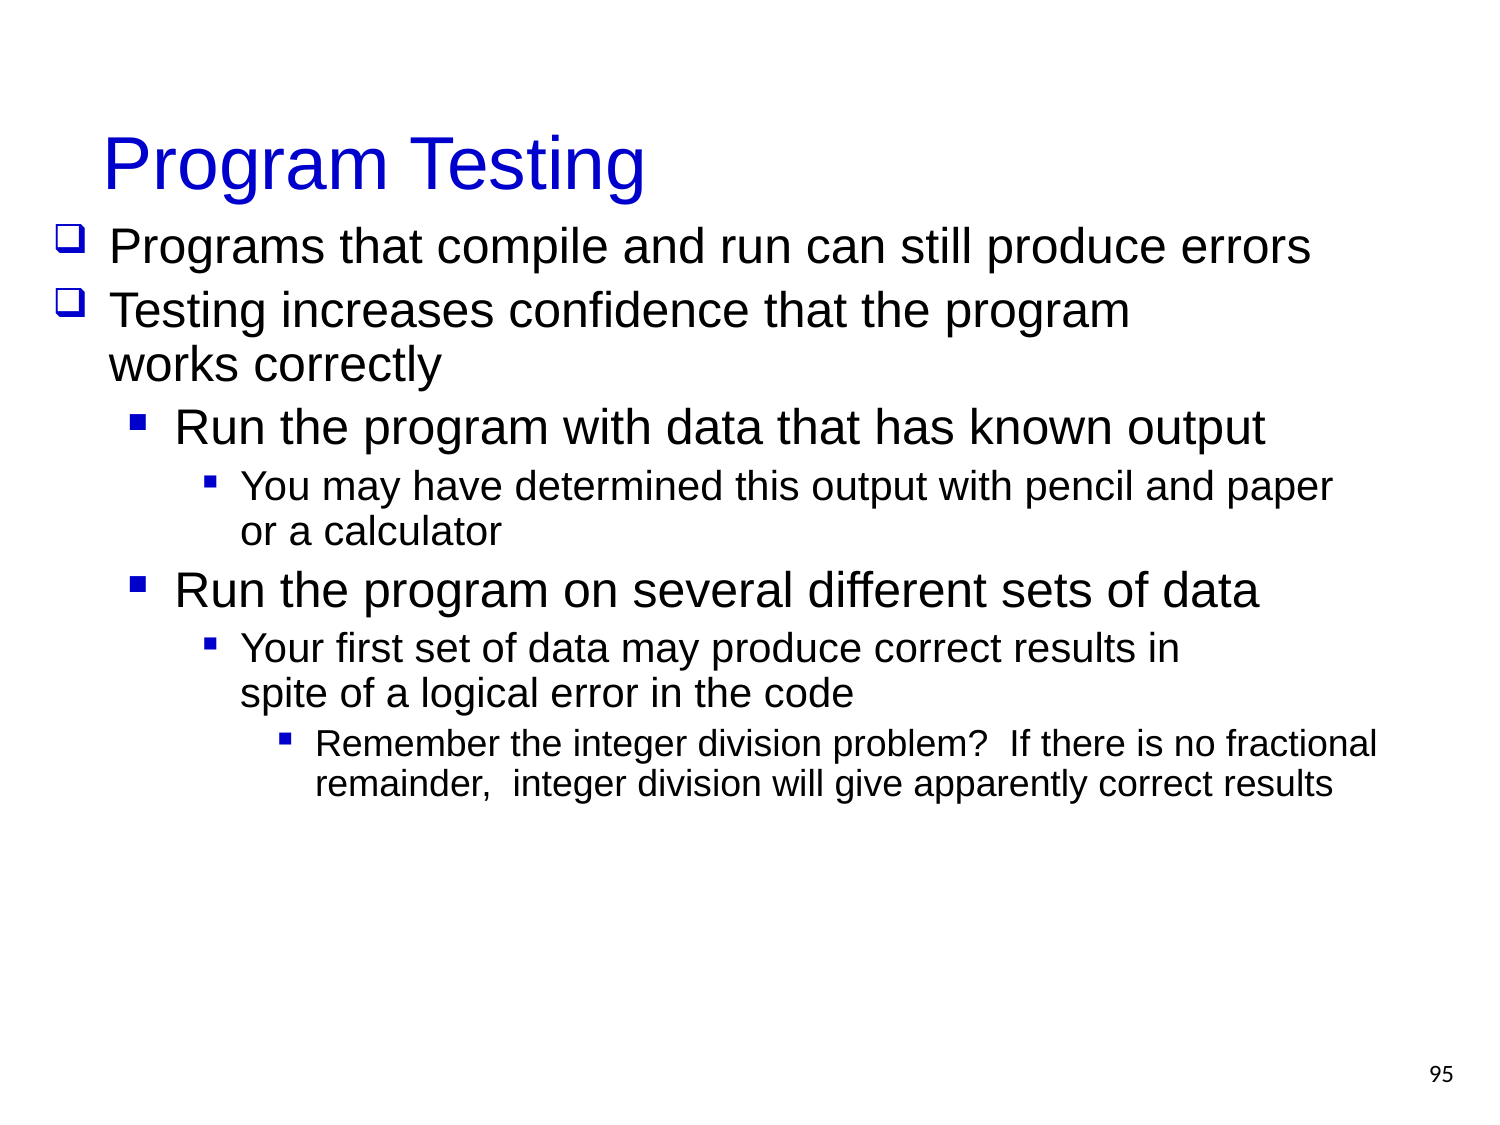

# Program Testing
Programs that compile and run can still produce errors
Testing increases confidence that the program
works correctly
Run the program with data that has known output
You may have determined this output with pencil and paper
or a calculator
Run the program on several different sets of data
Your first set of data may produce correct results in
spite of a logical error in the code
Remember the integer division problem?  If there is no fractional
remainder,  integer division will give apparently correct results

95